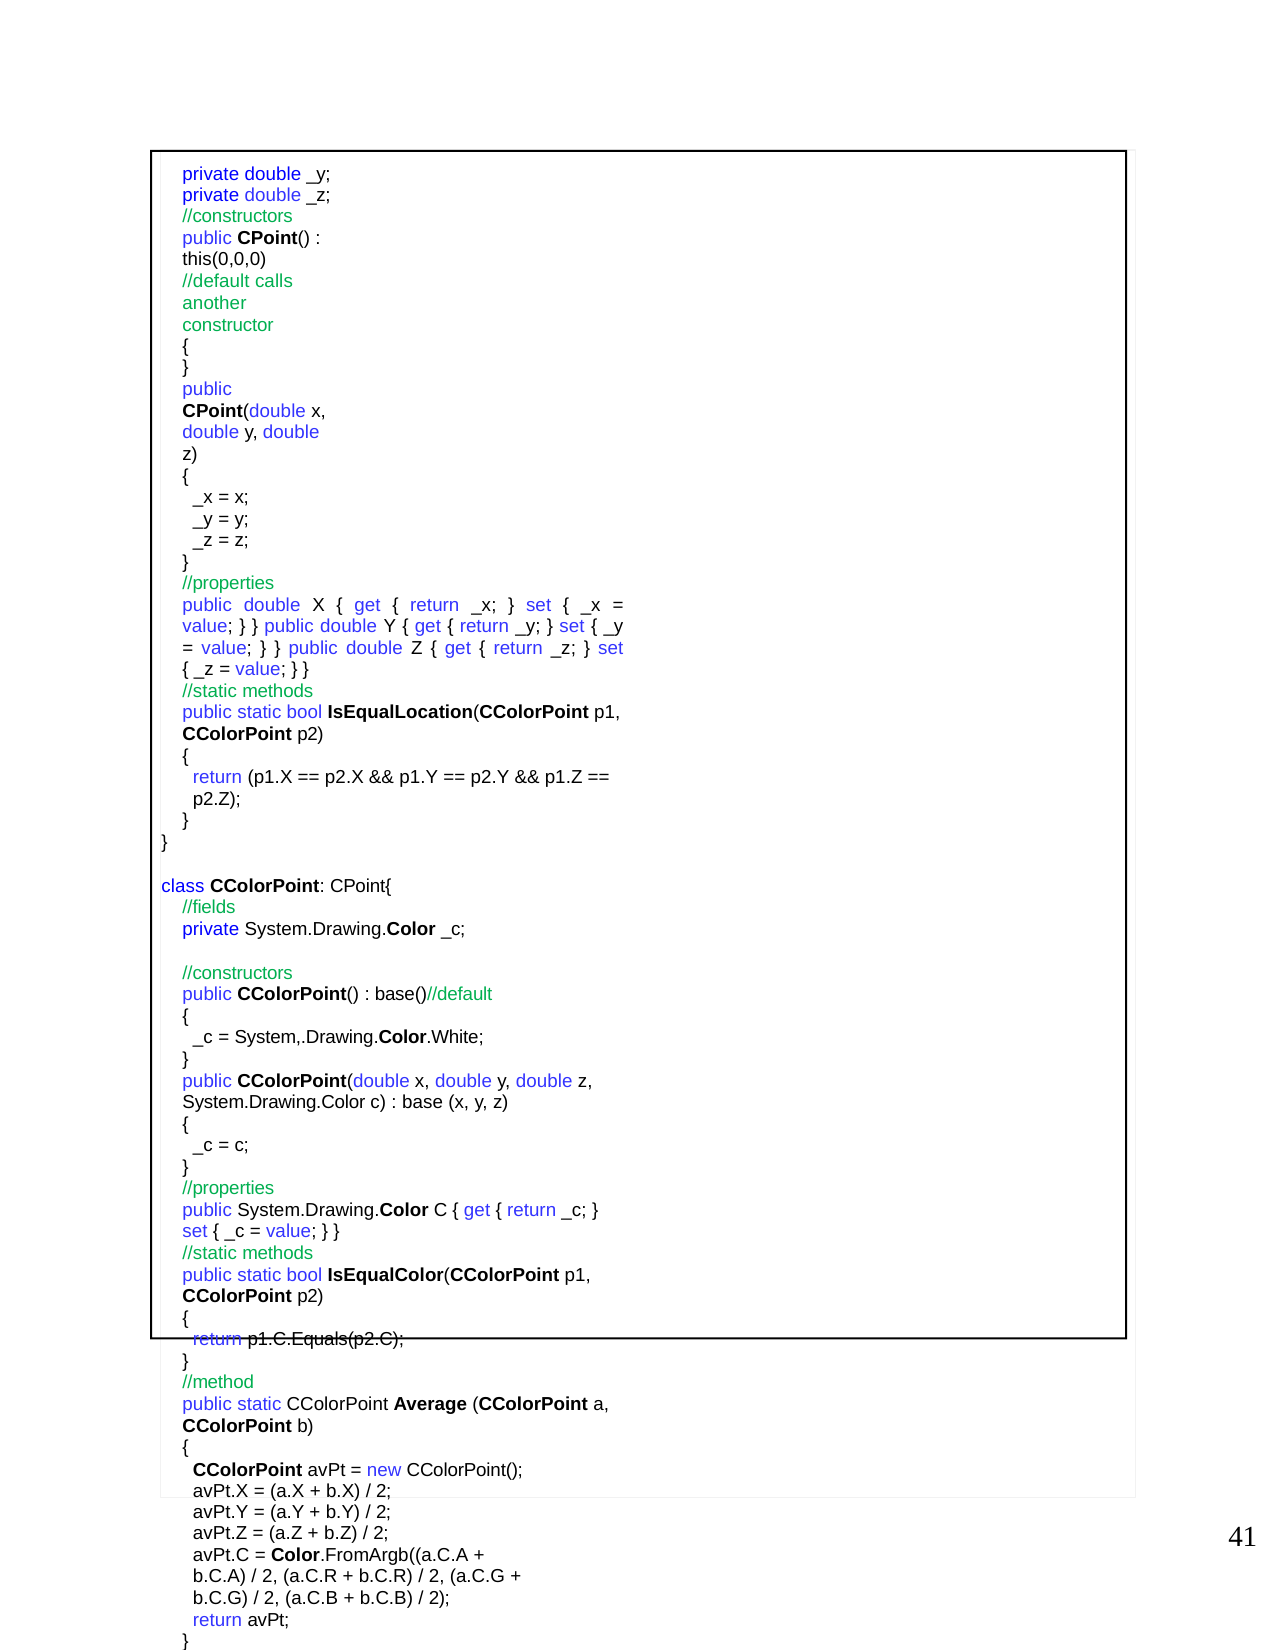

#

private double _y; private double _z;
//constructors
public CPoint() : this(0,0,0) //default calls another constructor
{
}
public CPoint(double x, double y, double z)
{
_x = x;
_y = y;
_z = z;
}
//properties
public double X { get { return _x; } set { _x = value; } } public double Y { get { return _y; } set { _y = value; } } public double Z { get { return _z; } set { _z = value; } }
//static methods
public static bool IsEqualLocation(CColorPoint p1, CColorPoint p2)
{
return (p1.X == p2.X && p1.Y == p2.Y && p1.Z == p2.Z);
}
}

class CColorPoint: CPoint{
//fields
private System.Drawing.Color _c;

//constructors
public CColorPoint() : base()//default
{
_c = System,.Drawing.Color.White;
}
public CColorPoint(double x, double y, double z, System.Drawing.Color c) : base (x, y, z)
{
_c = c;
}
//properties
public System.Drawing.Color C { get { return _c; } set { _c = value; } }
//static methods
public static bool IsEqualColor(CColorPoint p1, CColorPoint p2)
{
return p1.C.Equals(p2.C);
}
//method
public static CColorPoint Average (CColorPoint a, CColorPoint b)
{
CColorPoint avPt = new CColorPoint(); avPt.X = (a.X + b.X) / 2;
avPt.Y = (a.Y + b.Y) / 2;
avPt.Z = (a.Z + b.Z) / 2;
avPt.C = Color.FromArgb((a.C.A + b.C.A) / 2, (a.C.R + b.C.R) / 2, (a.C.G + b.C.G) / 2, (a.C.B + b.C.B) / 2);
return avPt;
}
}

You can use the same program written above for ColorPoint struct to create an average point between 2 color points. The only difference is that if you now pass an instance of the class CColorPoint to a function, it will be passed by reference, even without using the ref keyword. Here are the key differences between structures and classes:
41